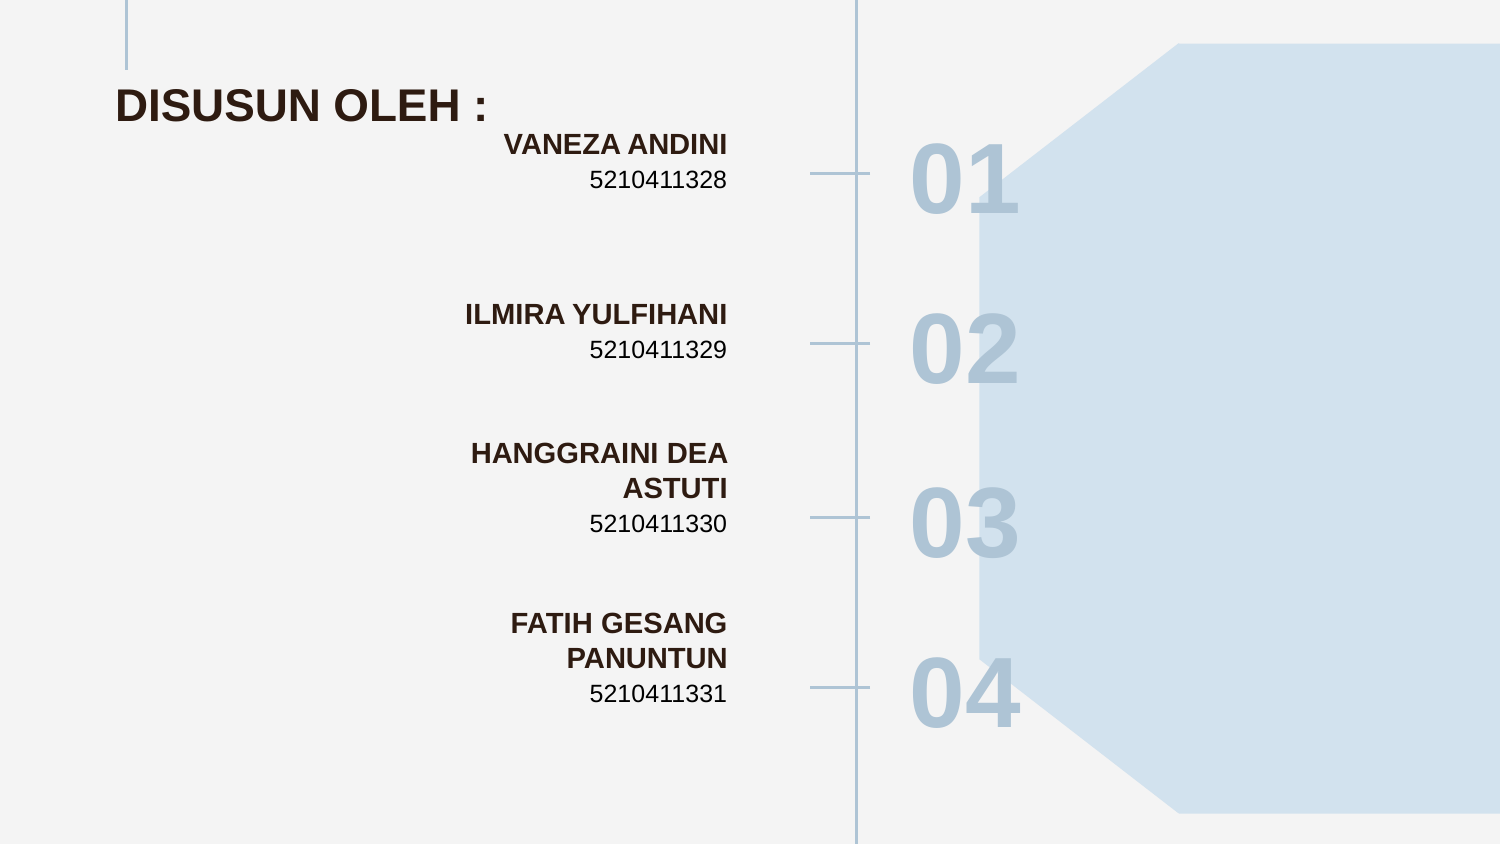

DISUSUN OLEH :
# VANEZA ANDINI
01
5210411328
ILMIRA YULFIHANI
02
5210411329
HANGGRAINI DEA ASTUTI
03
5210411330
FATIH GESANG PANUNTUN
04
5210411331